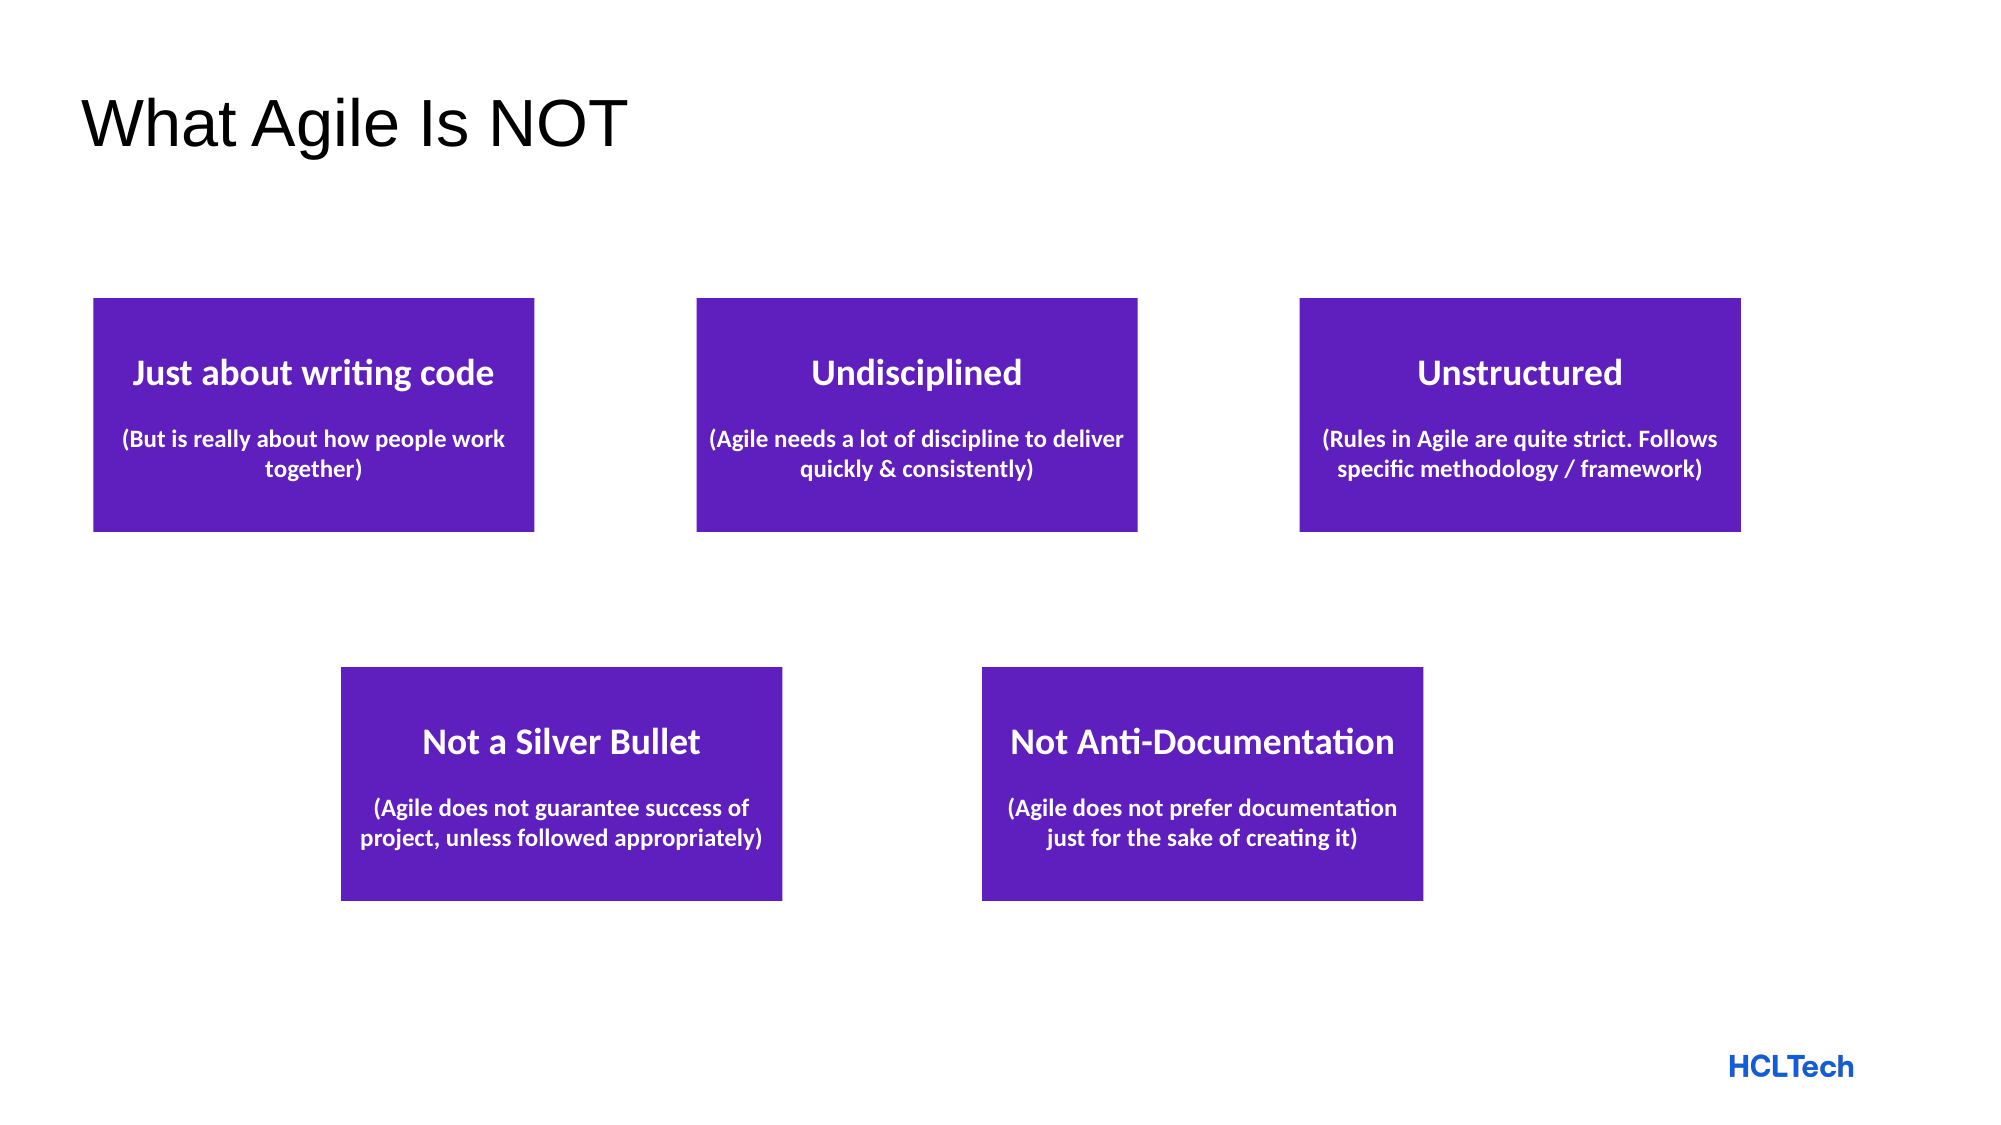

# What Agile Is NOT
Unstructured

(Rules in Agile are quite strict. Follows specific methodology / framework)
Undisciplined

(Agile needs a lot of discipline to deliver quickly & consistently)
Just about writing code

(But is really about how people work together)
Not a Silver Bullet

(Agile does not guarantee success of project, unless followed appropriately)
Not Anti-Documentation

(Agile does not prefer documentation just for the sake of creating it)